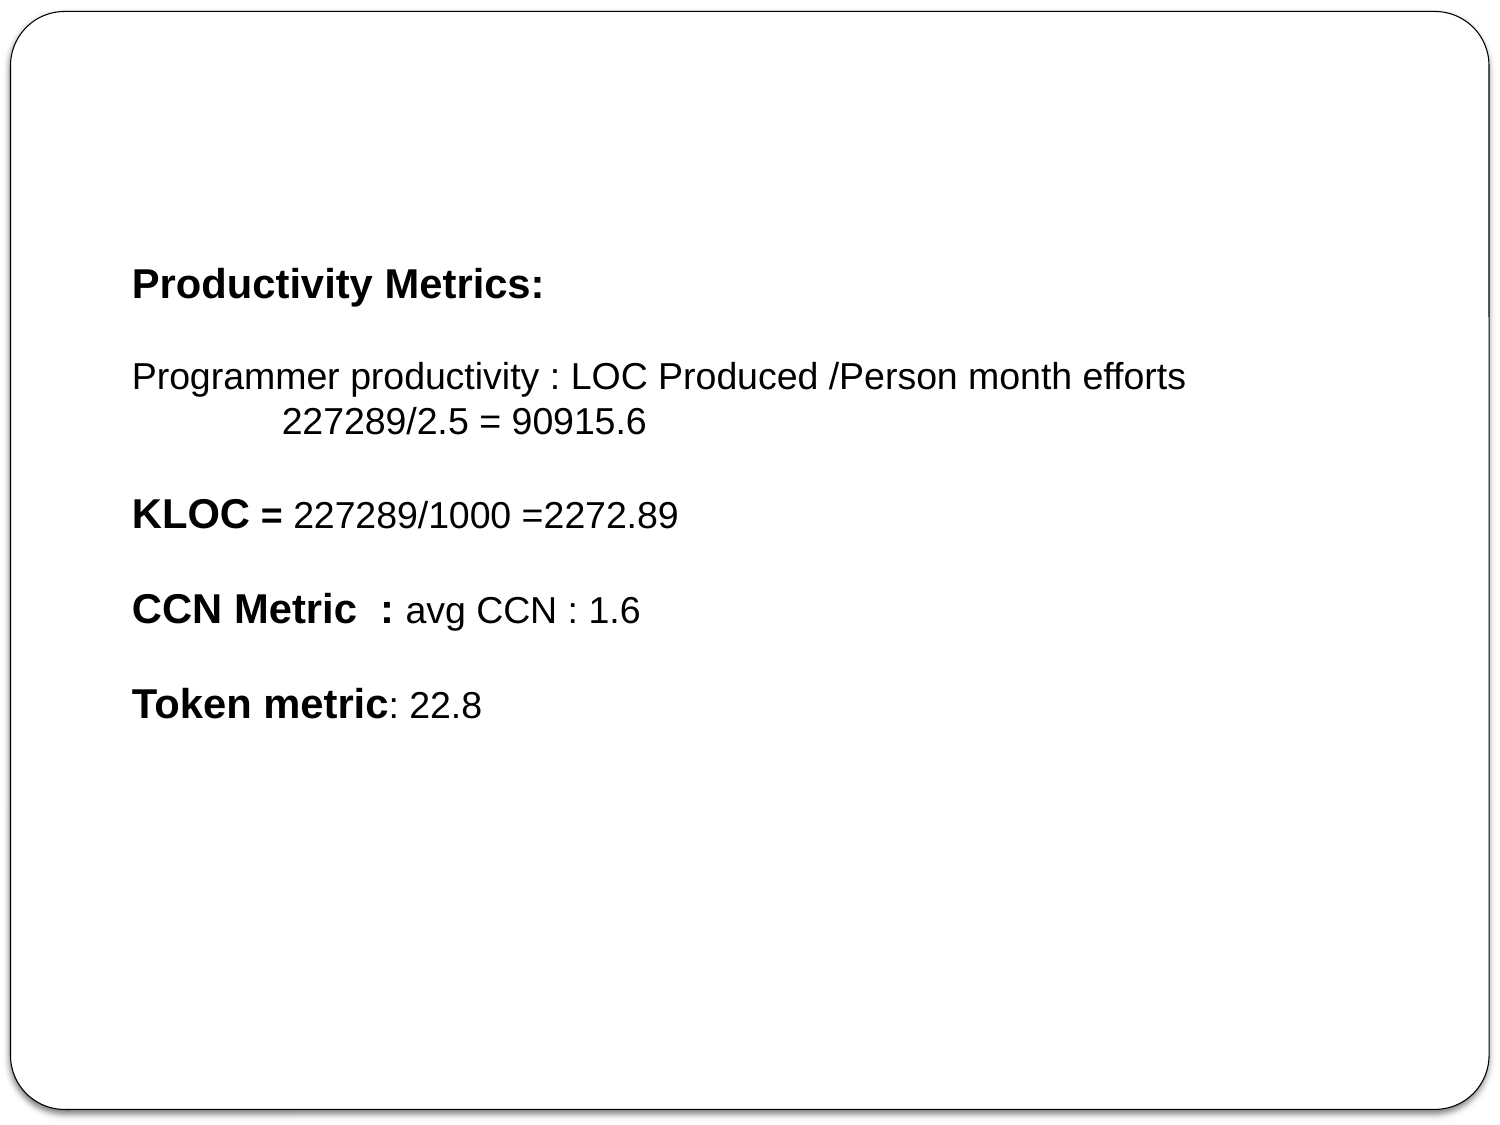

Productivity Metrics:

Programmer productivity : LOC Produced /Person month efforts
	227289/2.5 = 90915.6

KLOC = 227289/1000 =2272.89

CCN Metric  : avg CCN : 1.6

Token metric: 22.8